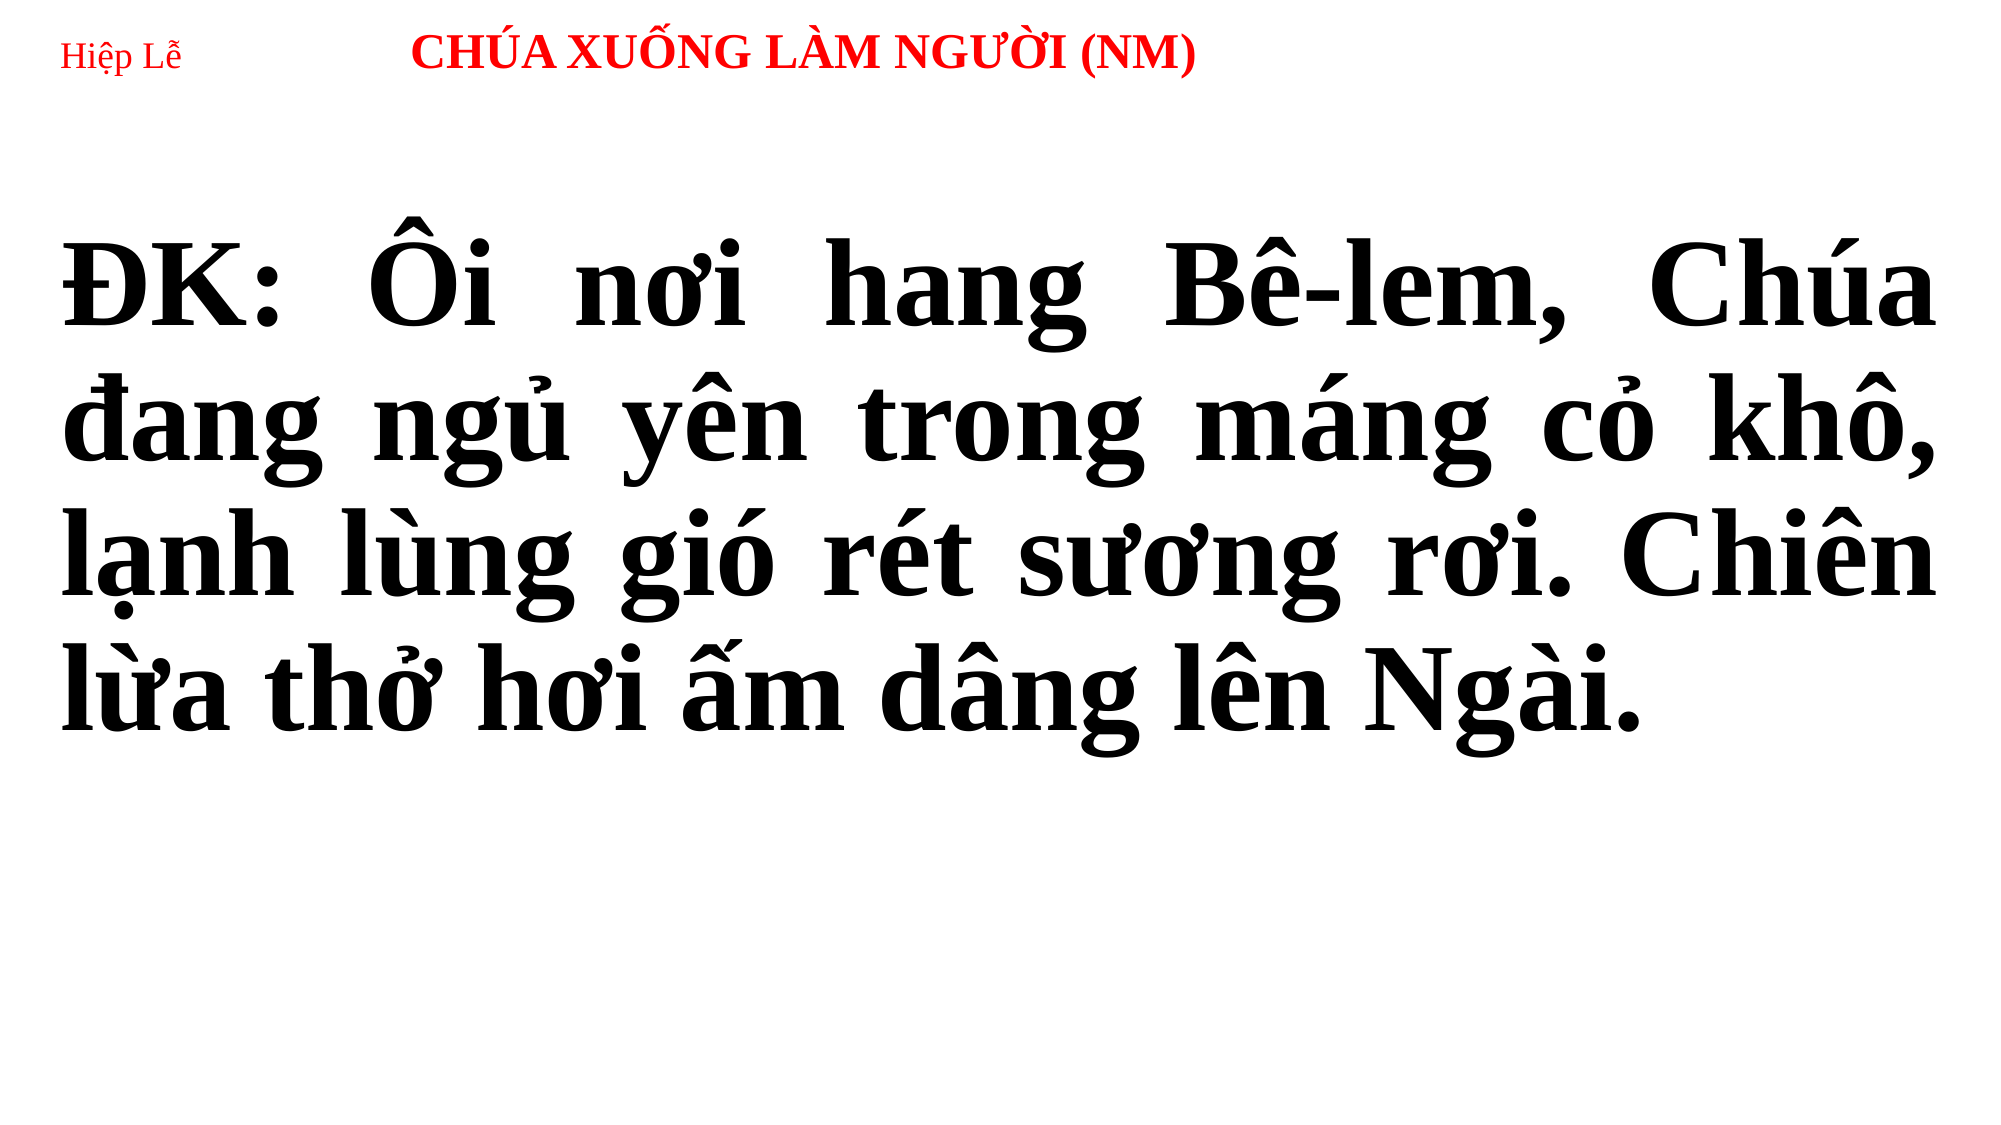

# Hiệp Lễ                        CHÚA XUỐNG LÀM NGƯỜI (NM)
ĐK: Ôi nơi hang Bê-lem, Chúa đang ngủ yên trong máng cỏ khô, lạnh lùng gió rét sương rơi. Chiên lừa thở hơi ấm dâng lên Ngài.